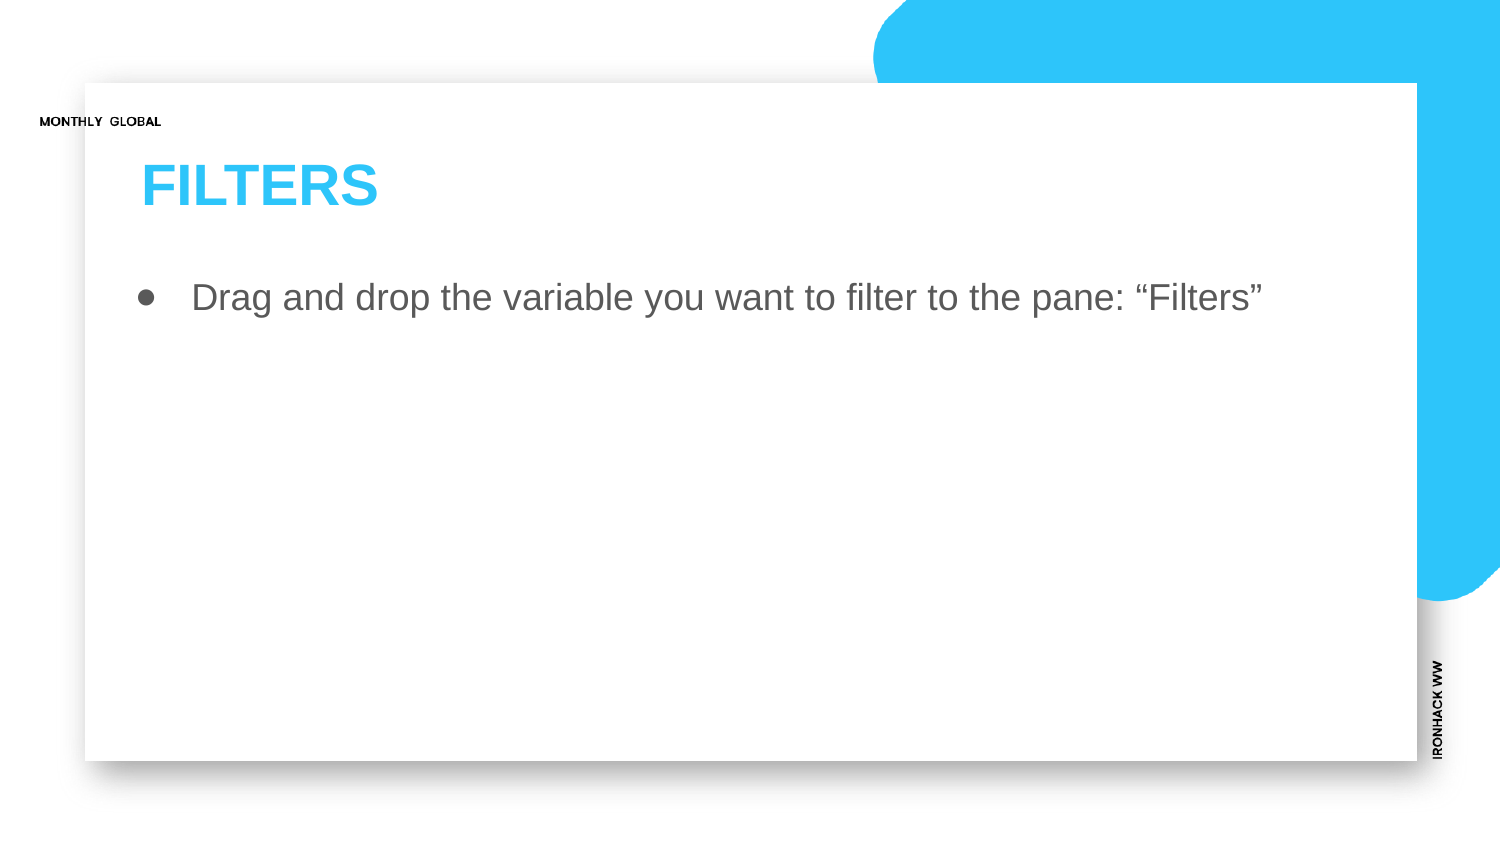

# FILTERS
Drag and drop the variable you want to filter to the pane: “Filters”